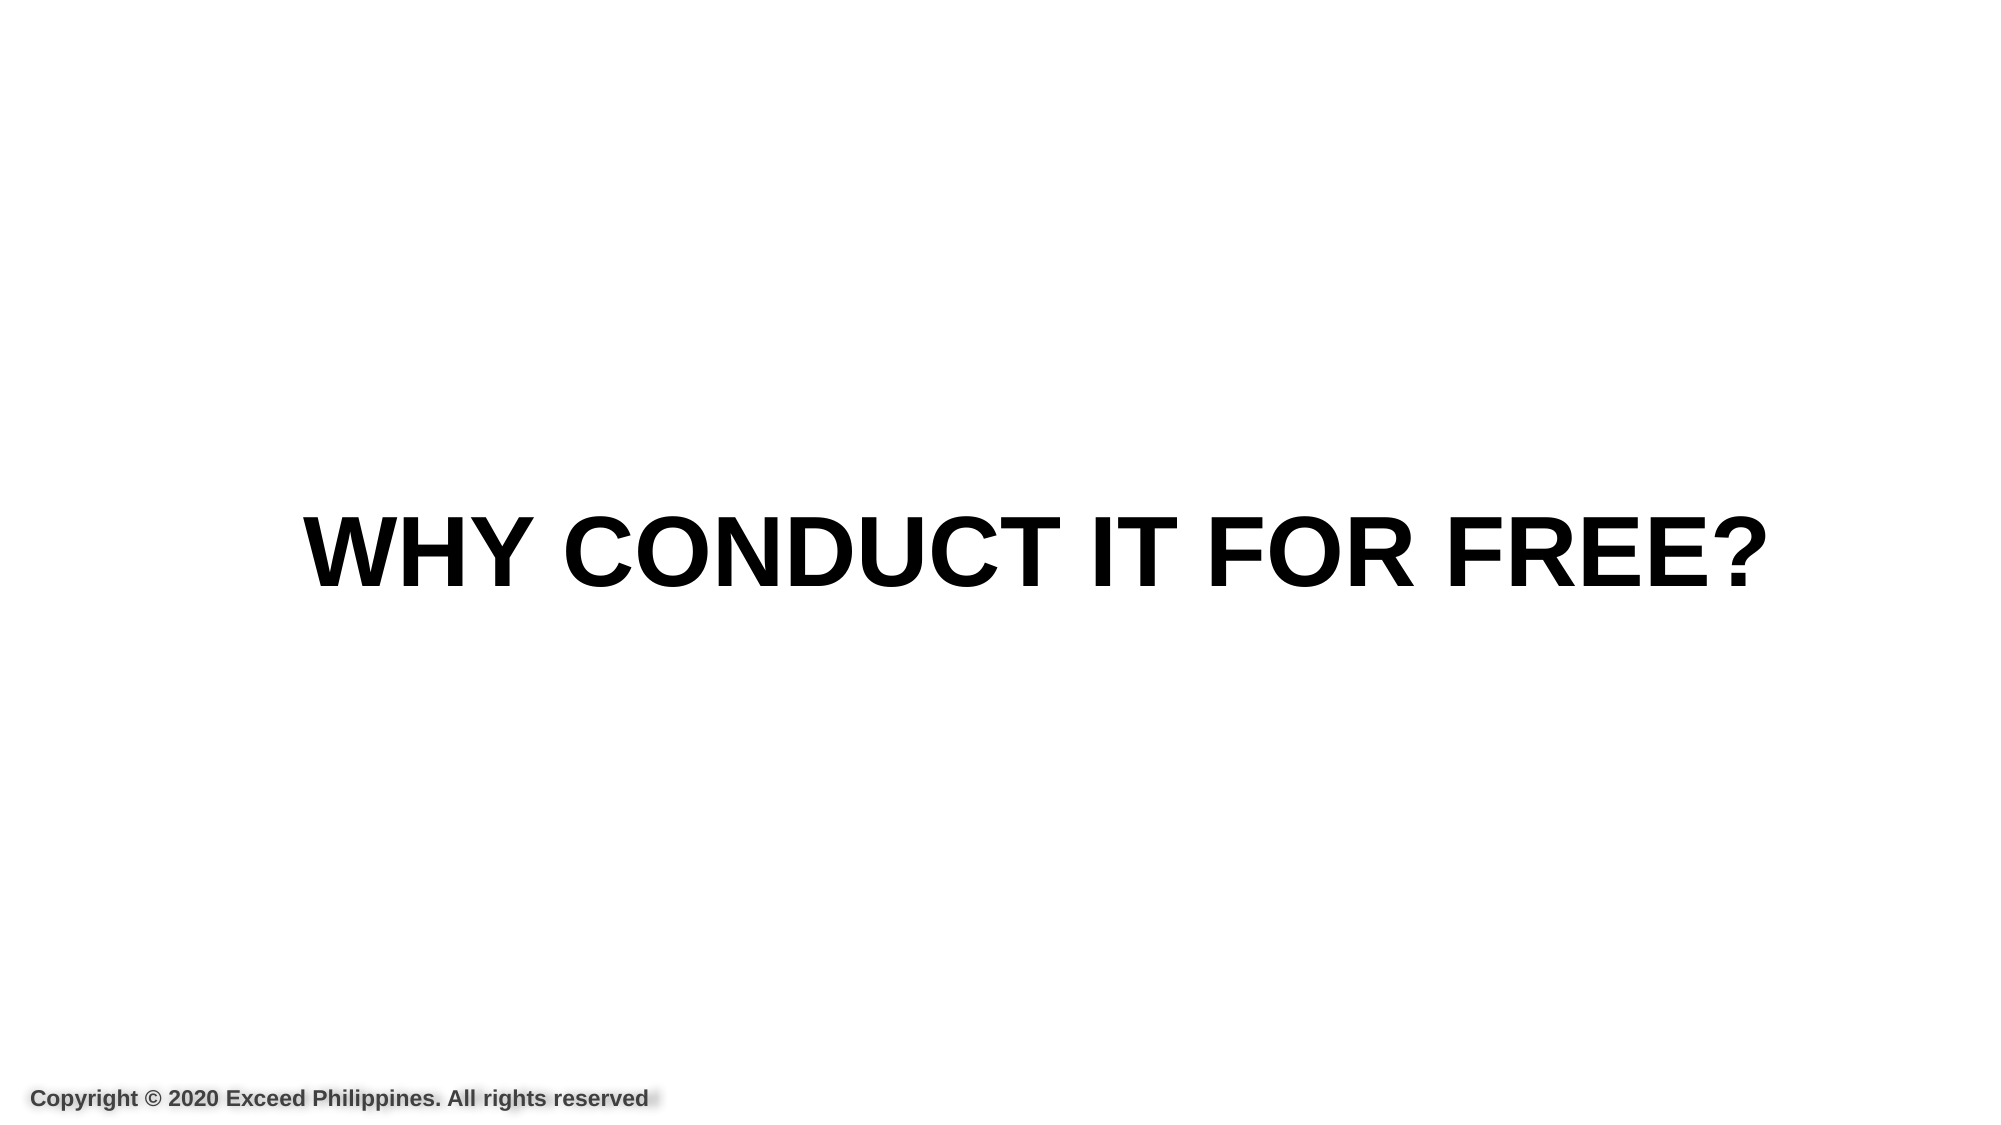

WHY CONDUCT IT FOR FREE?
Copyright © 2020 Exceed Philippines. All rights reserved